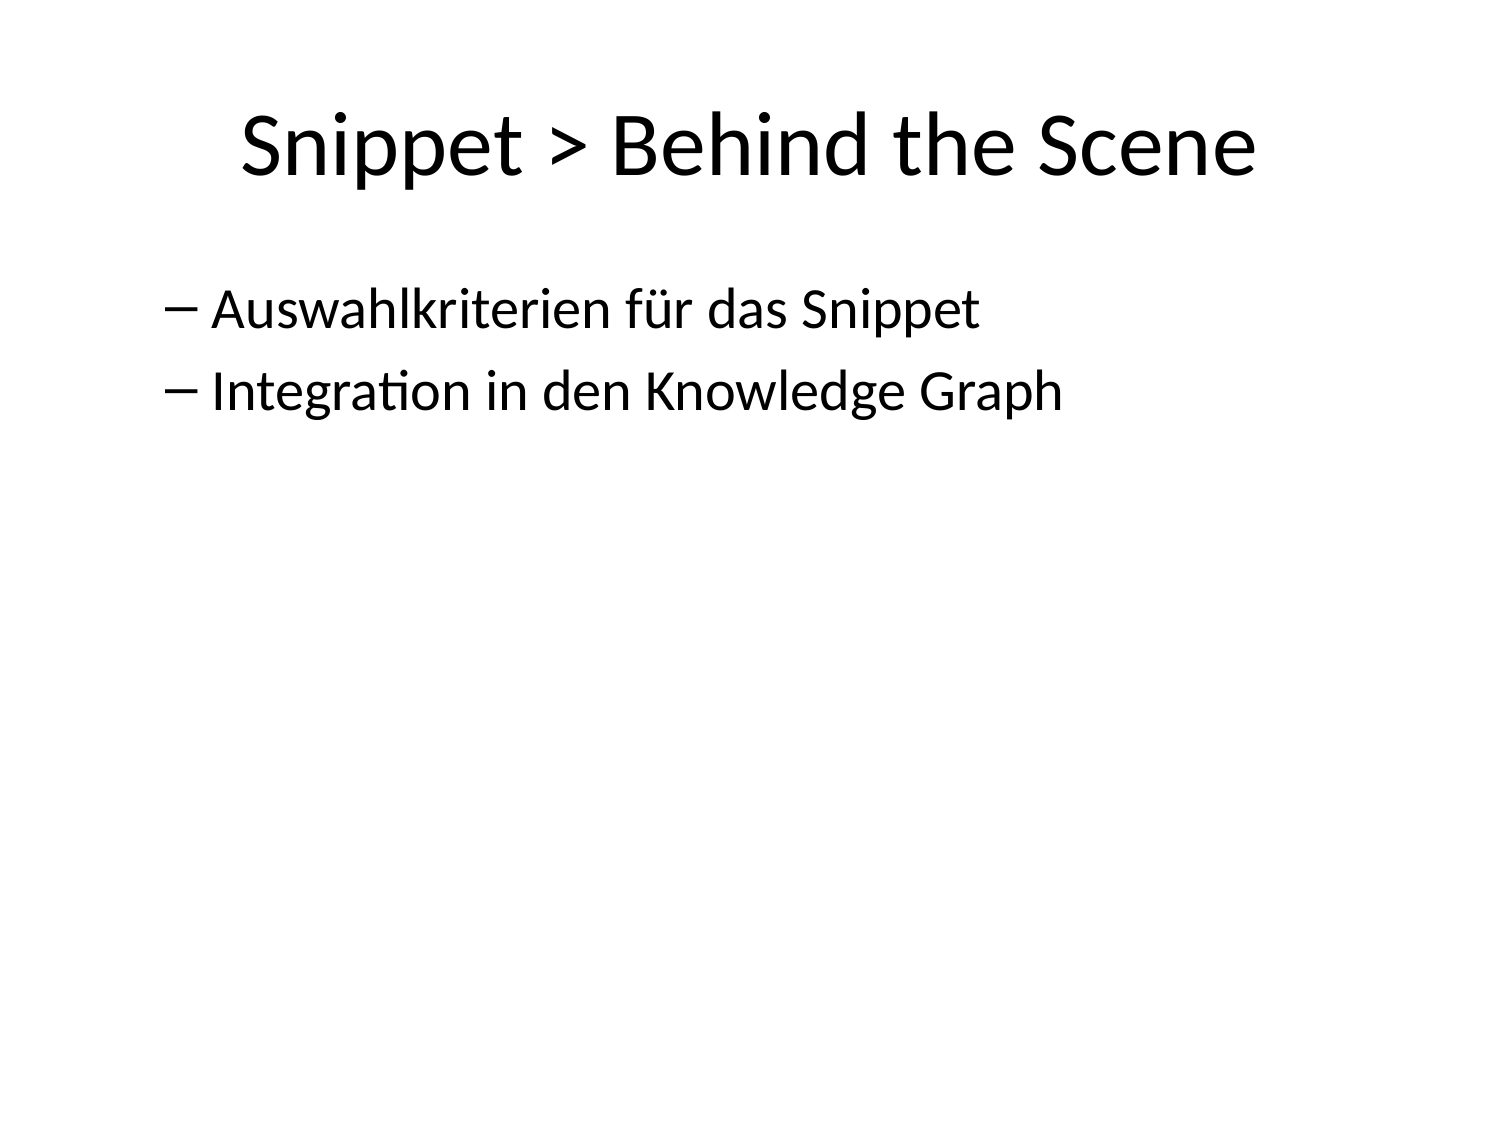

# Snippet > Behind the Scene
Auswahlkriterien für das Snippet
Integration in den Knowledge Graph